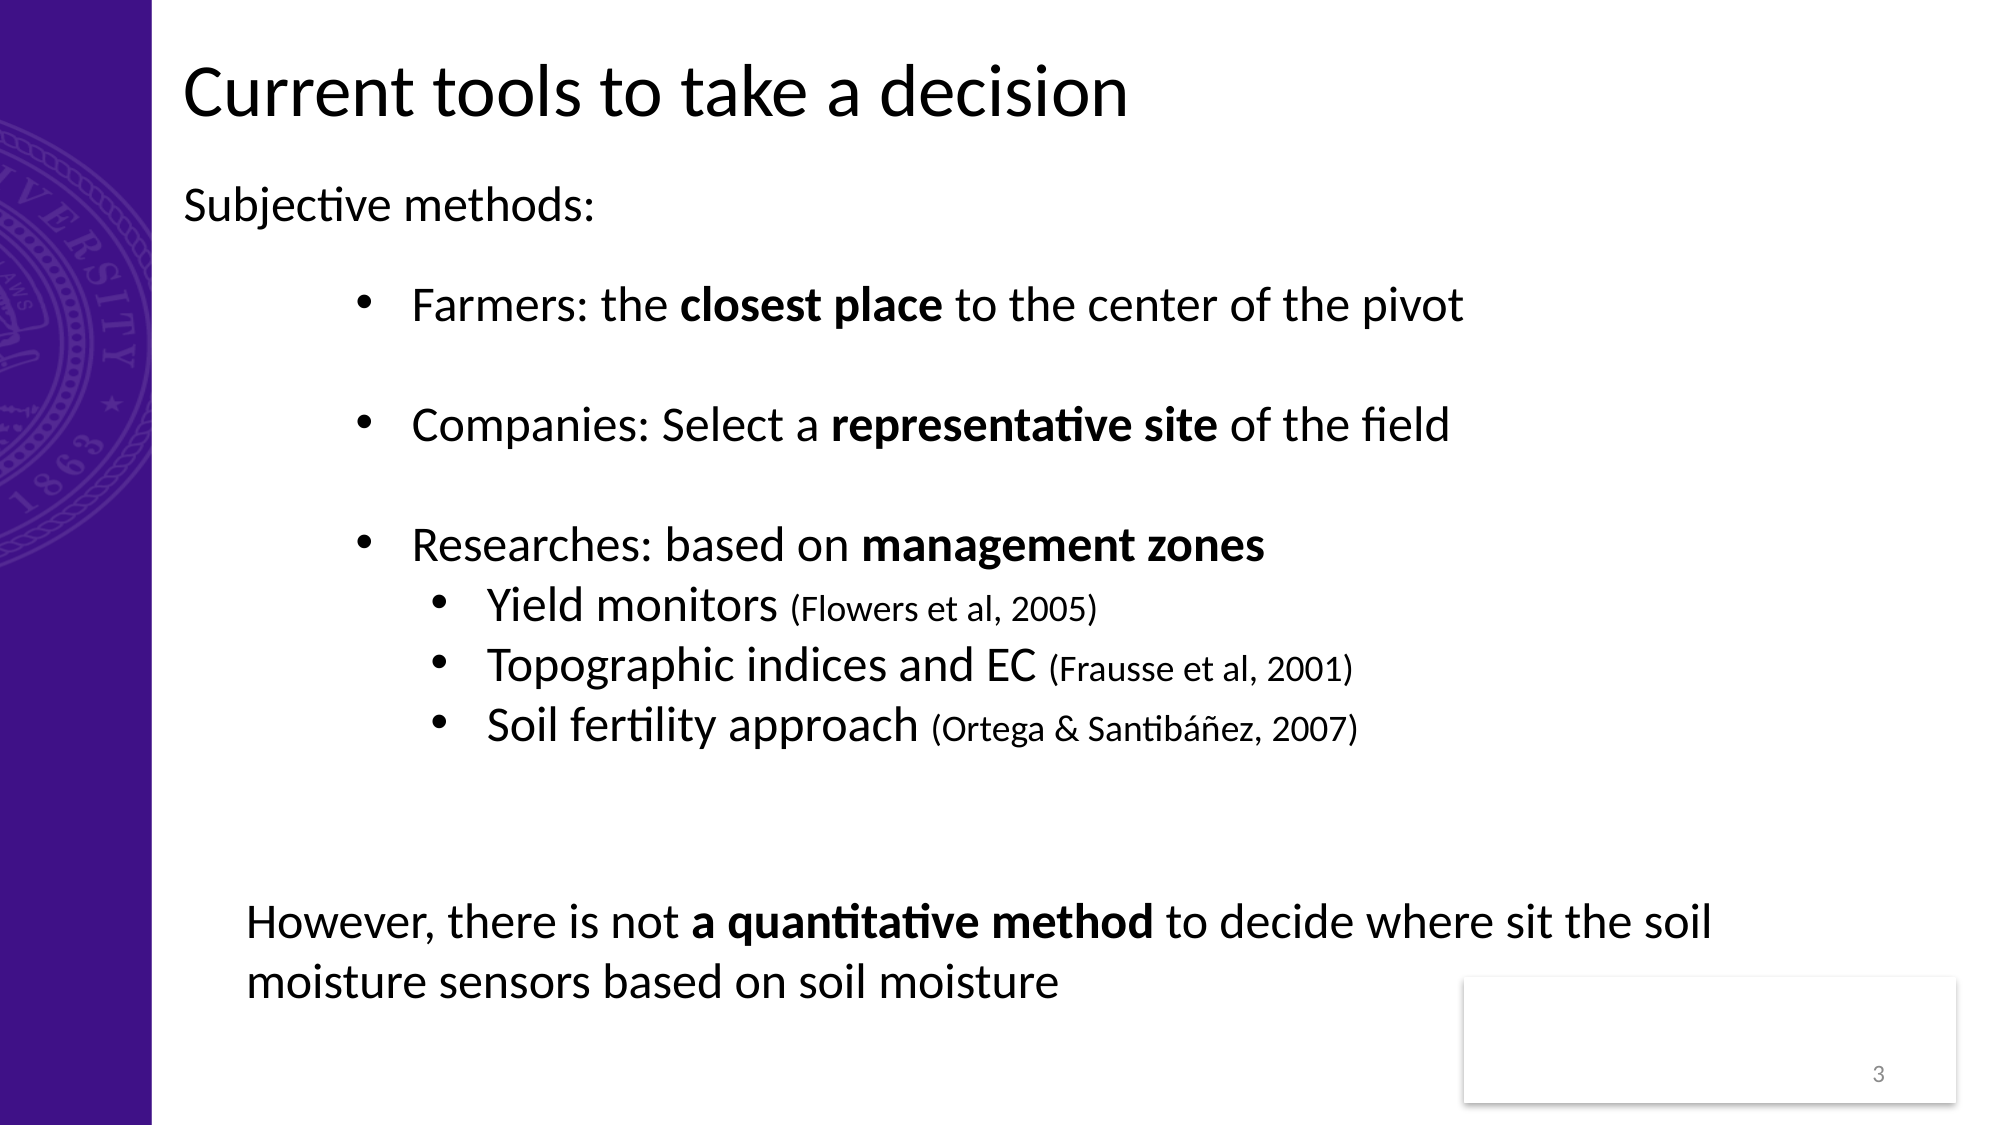

Current tools to take a decision
Subjective methods:
Farmers: the closest place to the center of the pivot

Companies: Select a representative site of the field

Researches: based on management zones
Yield monitors (Flowers et al, 2005)
Topographic indices and EC (Frausse et al, 2001)
Soil fertility approach (Ortega & Santibáñez, 2007)
However, there is not a quantitative method to decide where sit the soil moisture sensors based on soil moisture
3